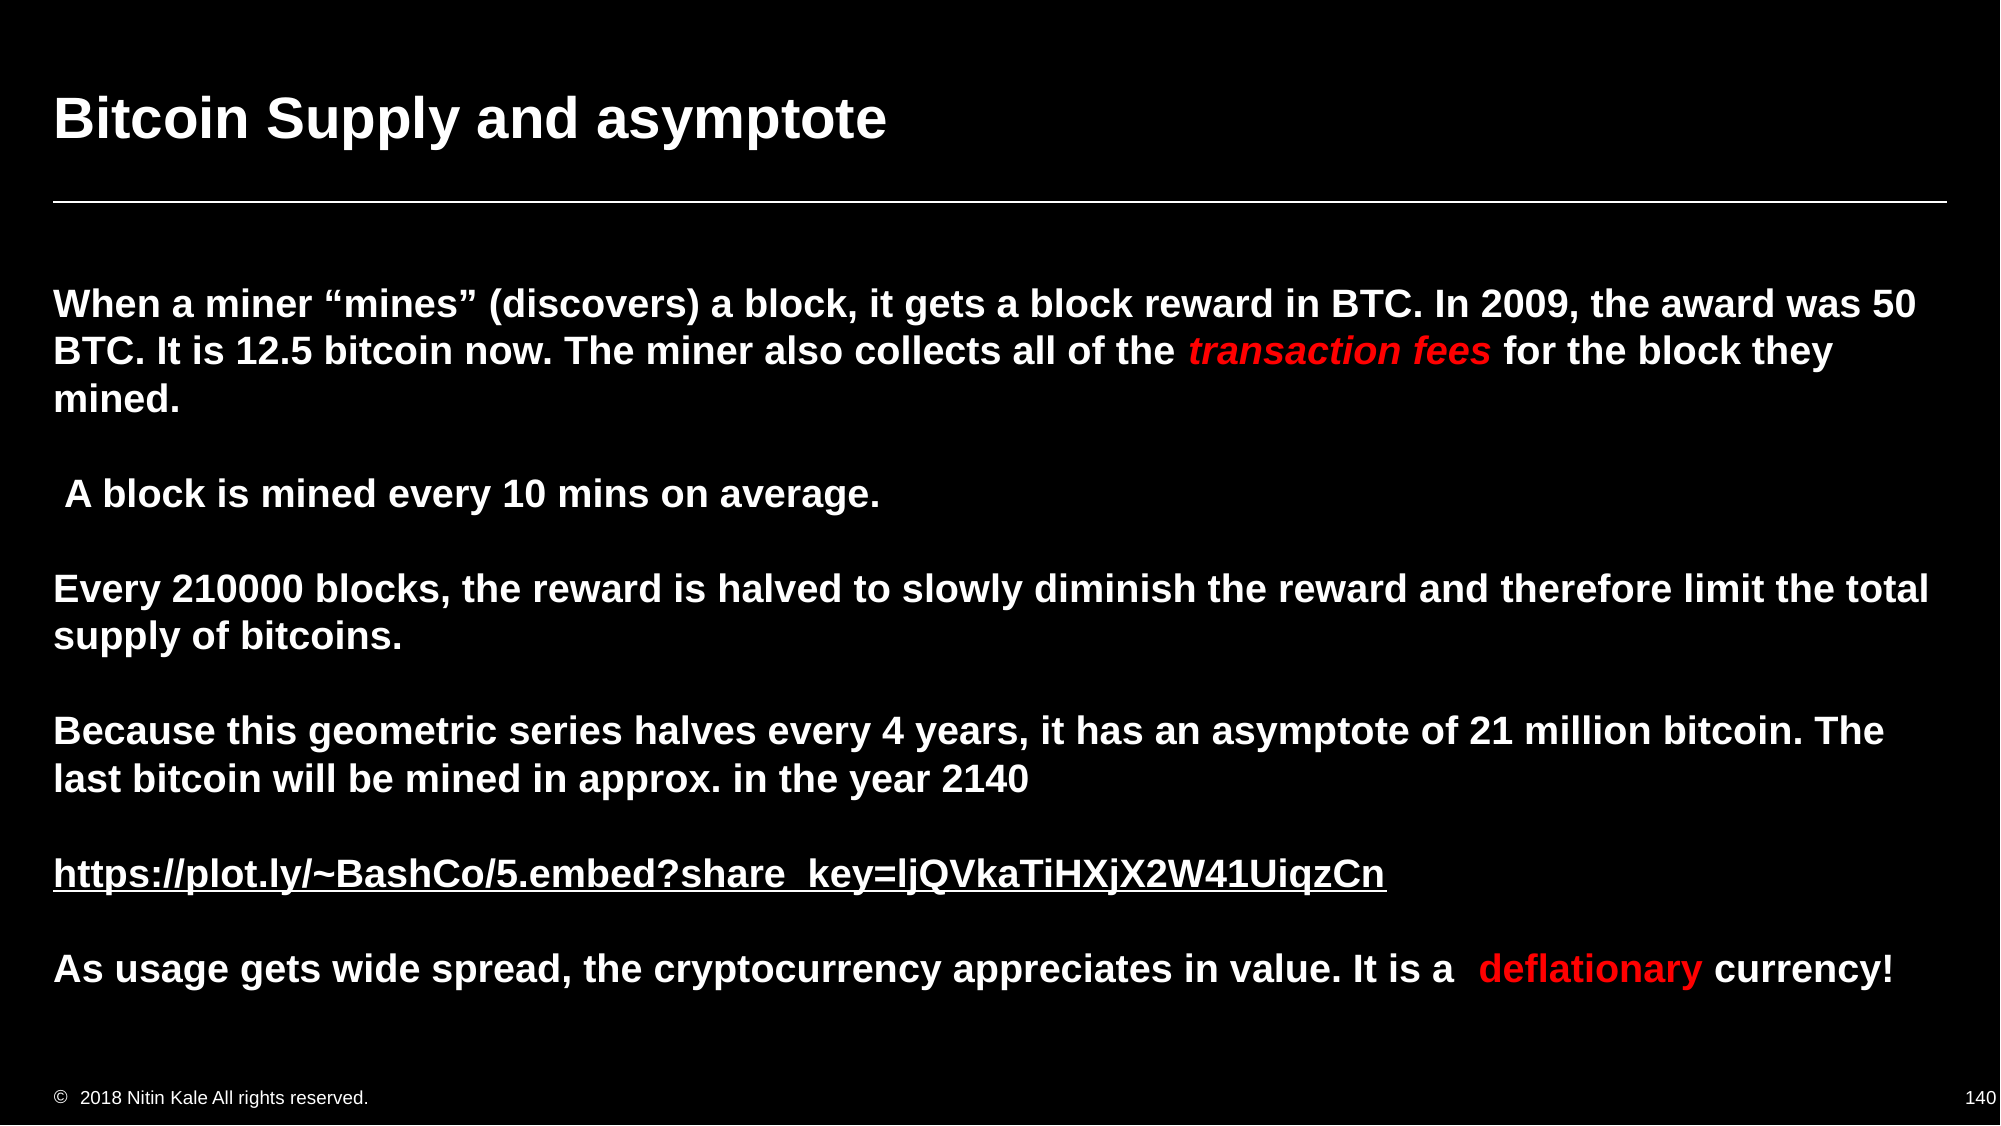

# Bitcoin Supply and asymptote
When a miner “mines” (discovers) a block, it gets a block reward in BTC. In 2009, the award was 50 BTC. It is 12.5 bitcoin now. The miner also collects all of the transaction fees for the block they mined.
 A block is mined every 10 mins on average.
Every 210000 blocks, the reward is halved to slowly diminish the reward and therefore limit the total supply of bitcoins.
Because this geometric series halves every 4 years, it has an asymptote of 21 million bitcoin. The last bitcoin will be mined in approx. in the year 2140
https://plot.ly/~BashCo/5.embed?share_key=ljQVkaTiHXjX2W41UiqzCn
As usage gets wide spread, the cryptocurrency appreciates in value. It is a  deflationary currency!